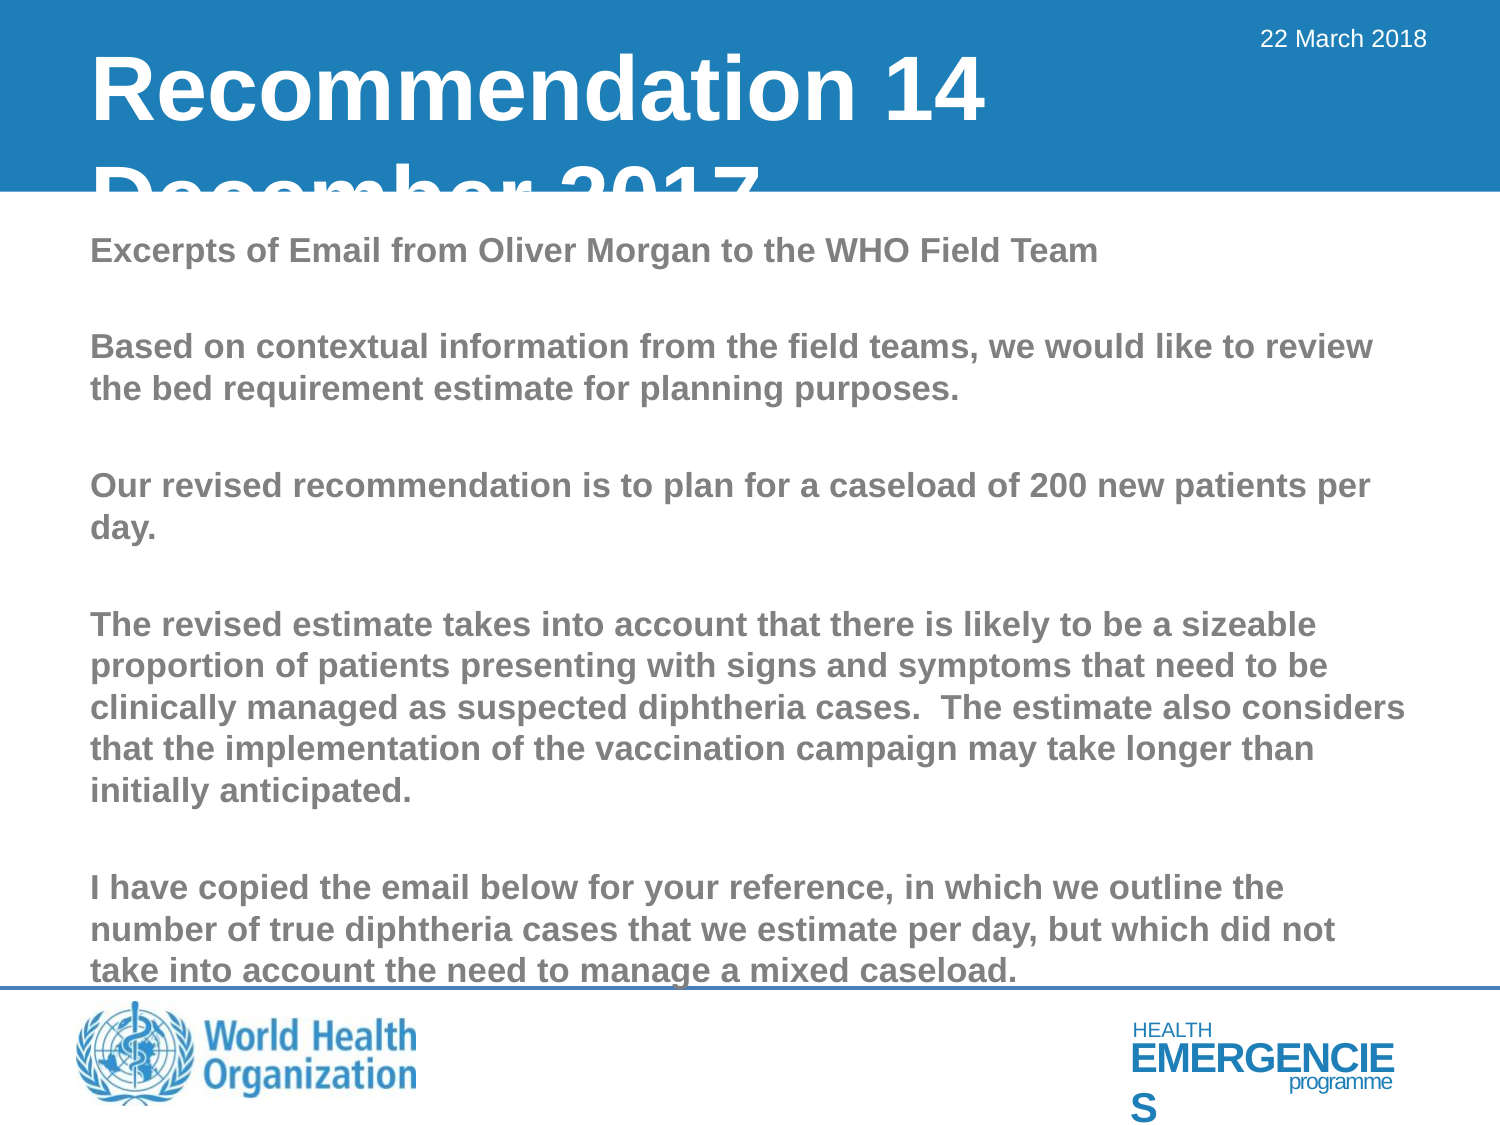

22 March 2018
# Recommendation 14 December 2017
Excerpts of Email from Oliver Morgan to the WHO Field Team

Based on contextual information from the field teams, we would like to review the bed requirement estimate for planning purposes.

Our revised recommendation is to plan for a caseload of 200 new patients per day.

The revised estimate takes into account that there is likely to be a sizeable proportion of patients presenting with signs and symptoms that need to be clinically managed as suspected diphtheria cases.  The estimate also considers that the implementation of the vaccination campaign may take longer than initially anticipated.

I have copied the email below for your reference, in which we outline the number of true diphtheria cases that we estimate per day, but which did not take into account the need to manage a mixed caseload.